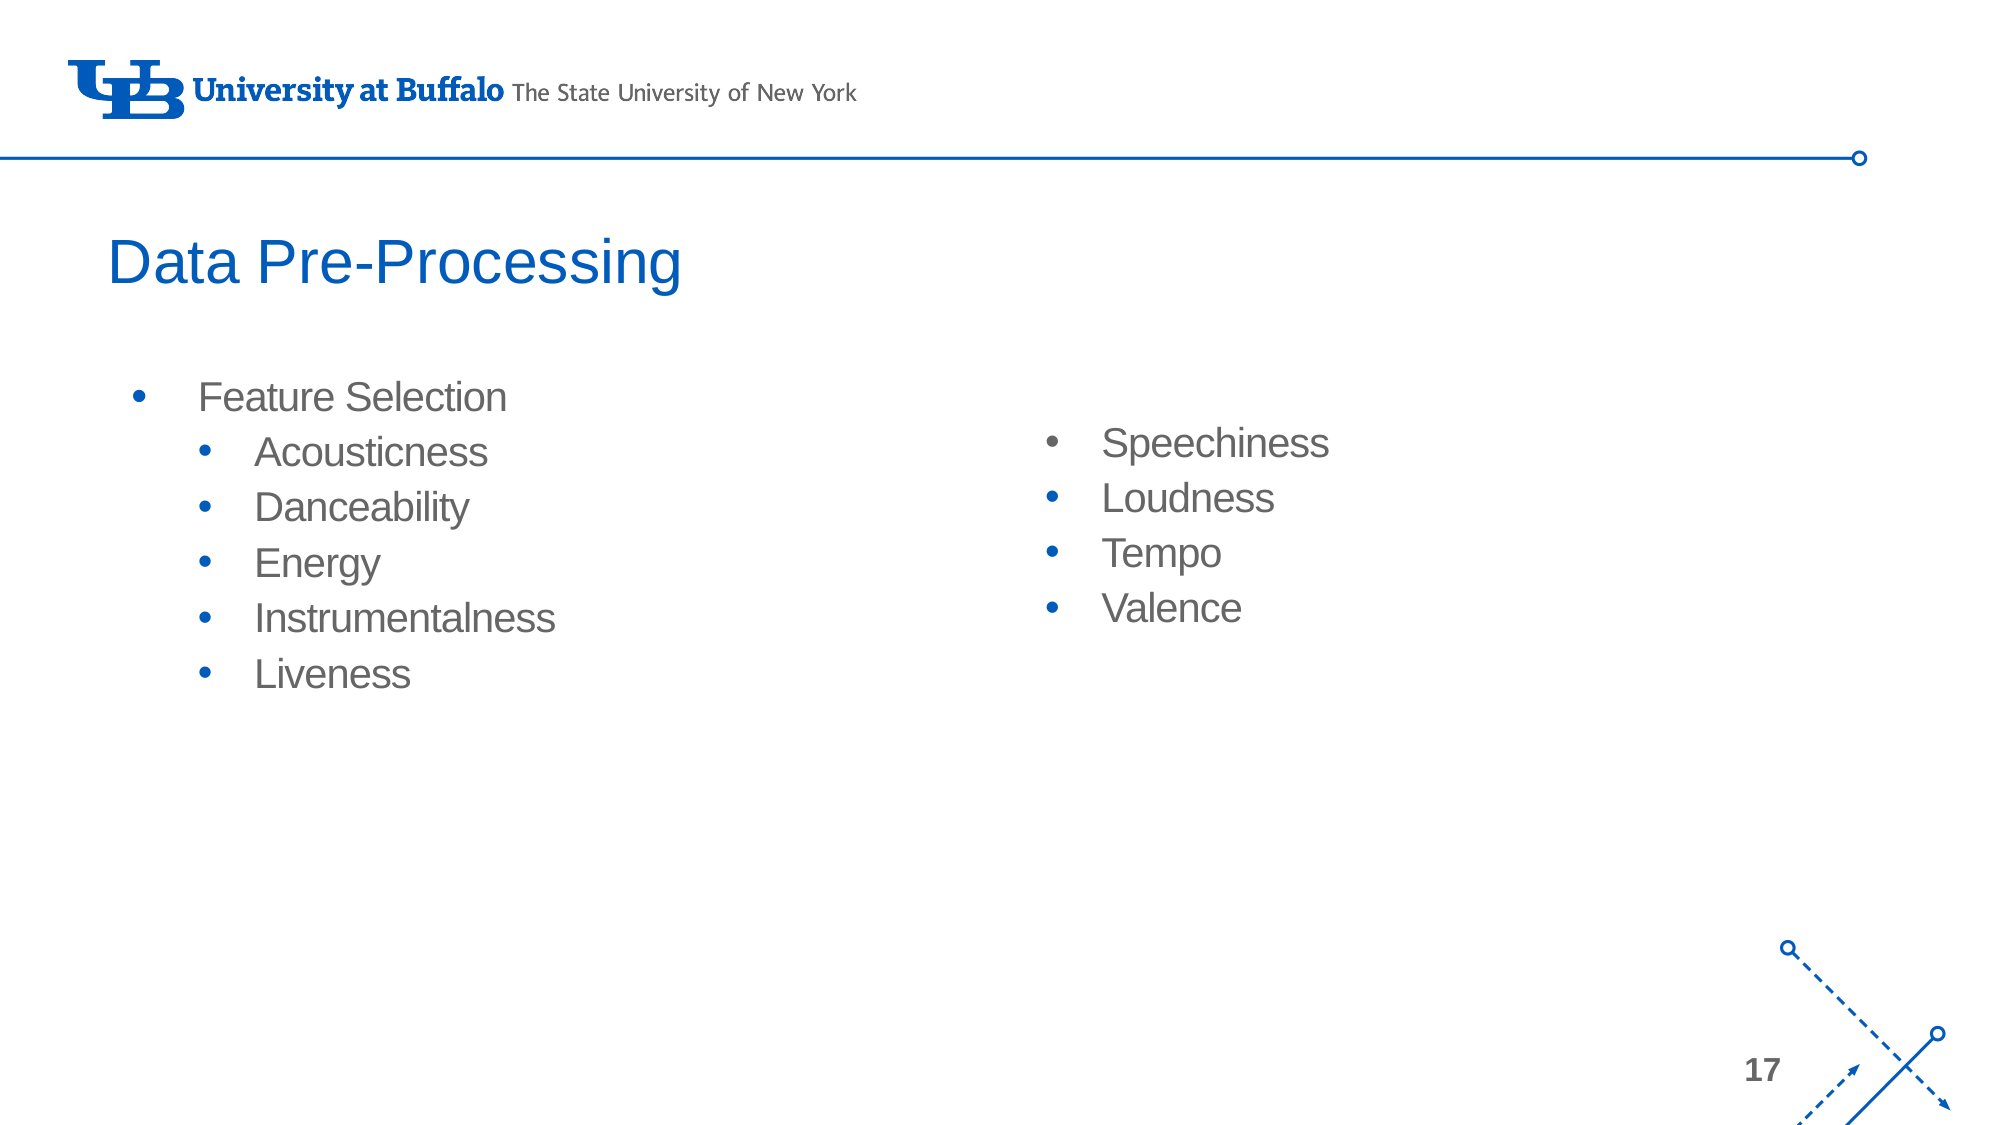

# Data Pre-Processing

Speechiness
Loudness
Tempo
Valence
Feature Selection
Acousticness
Danceability
Energy
Instrumentalness
Liveness